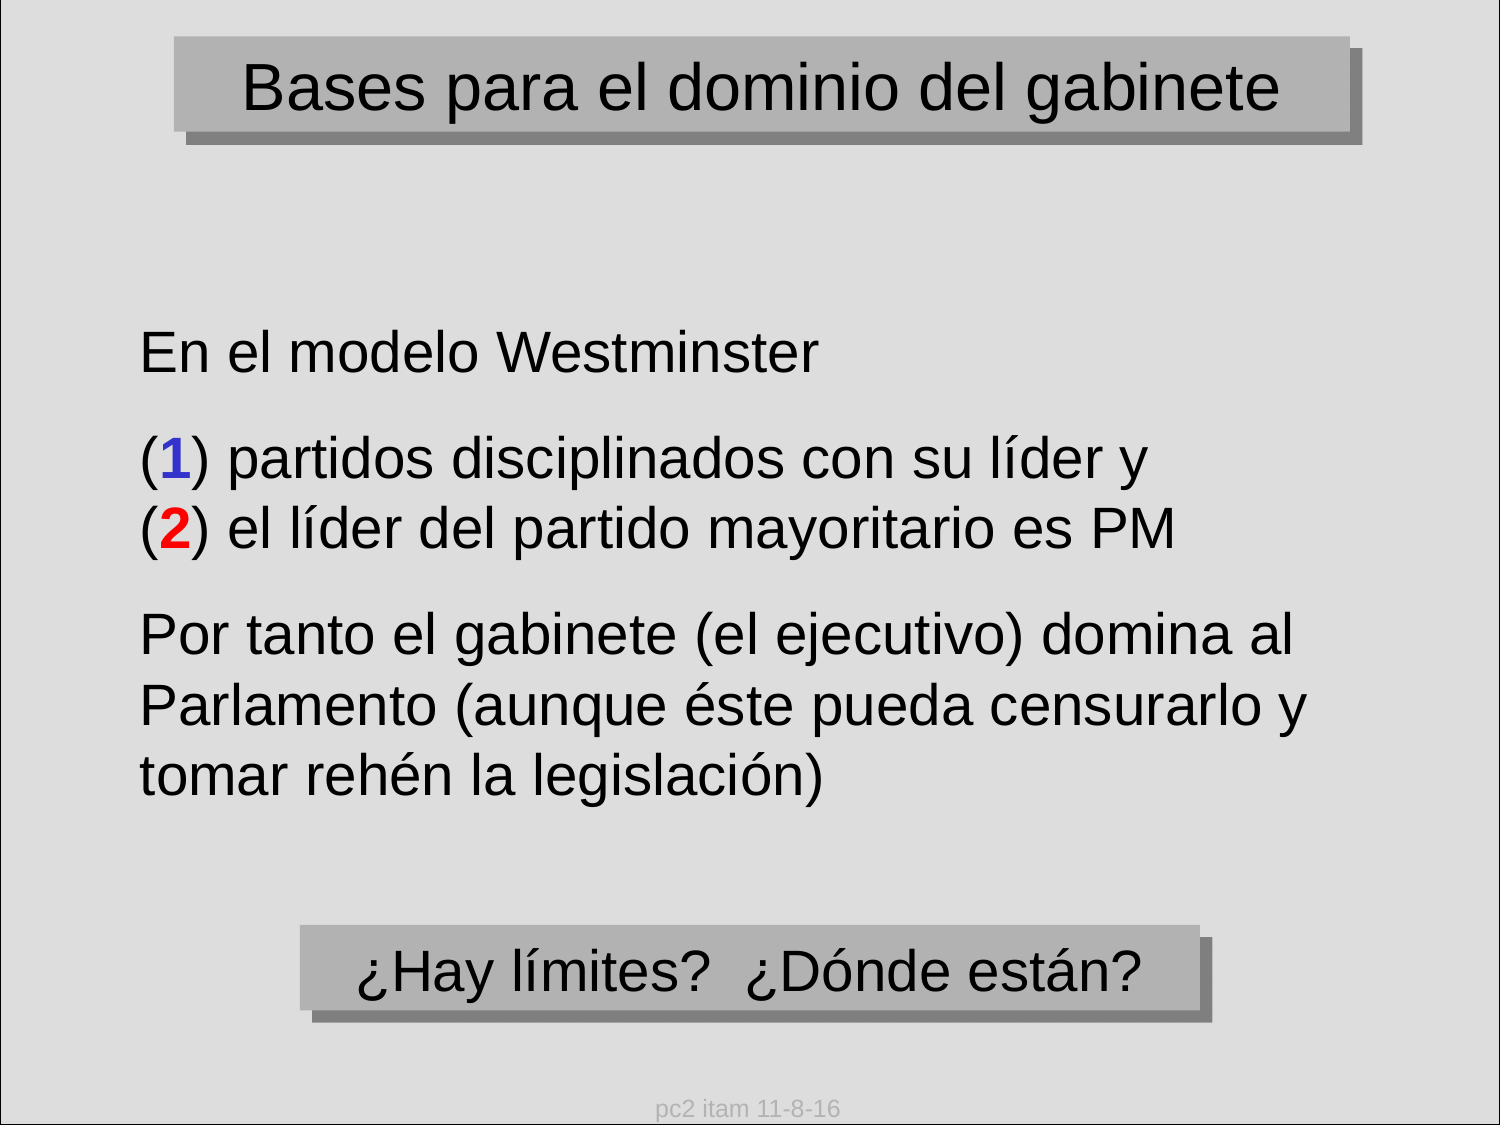

Bases para el dominio del gabinete
En el modelo Westminster
(1) partidos disciplinados con su líder y
(2) el líder del partido mayoritario es PM
Por tanto el gabinete (el ejecutivo) domina al Parlamento (aunque éste pueda censurarlo y tomar rehén la legislación)‏
¿Hay límites?  ¿Dónde están?